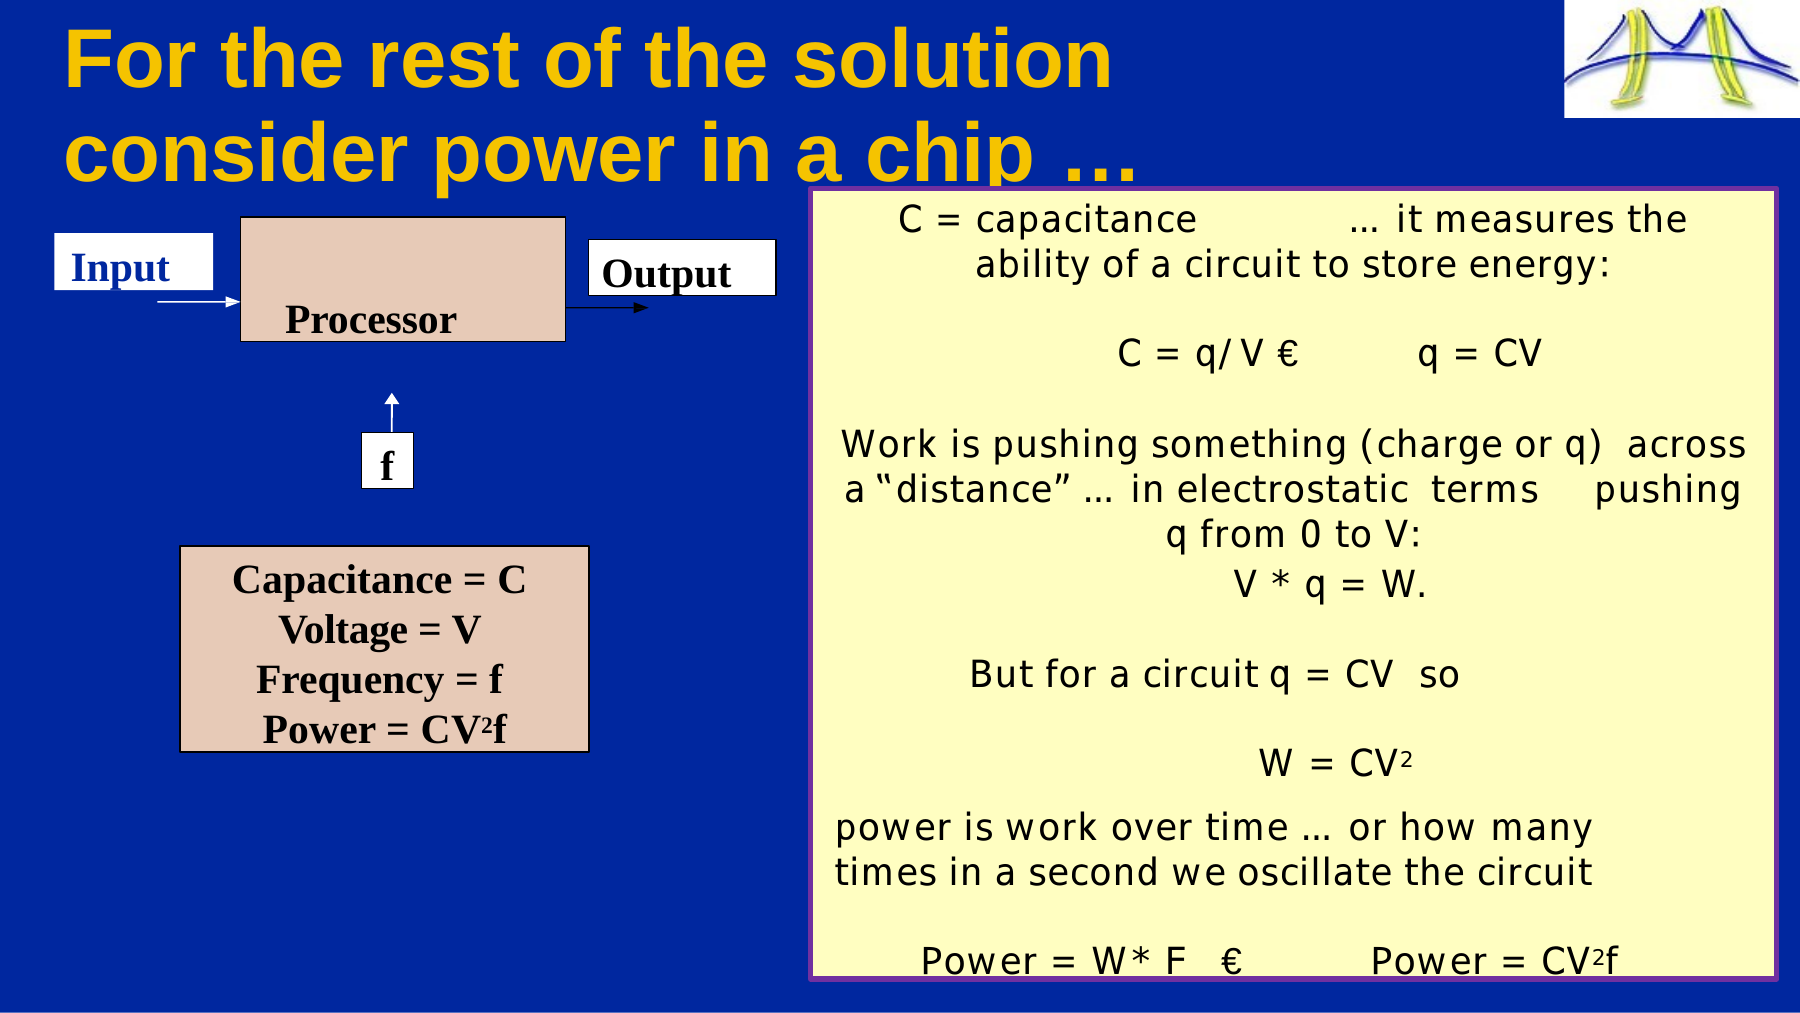

# For the rest of the solution
consider power in a chip …

C = capacitance	… it measures the
ability of a circuit to store energy:

C = q/V €	q = CV

Work is pushing something (charge or q)  across a “distance” … in electrostatic  terms	pushing q from 0 to V:

Processor
Input
Output

f
Capacitance = C  Voltage = V  Frequency = f  Power = CV2f
V * q = W.

But for a circuit	q = CV	so

W = CV2
power is work over time … or how many
times in a second we oscillate the circuit

Power = W* F	€	Power = CV2f